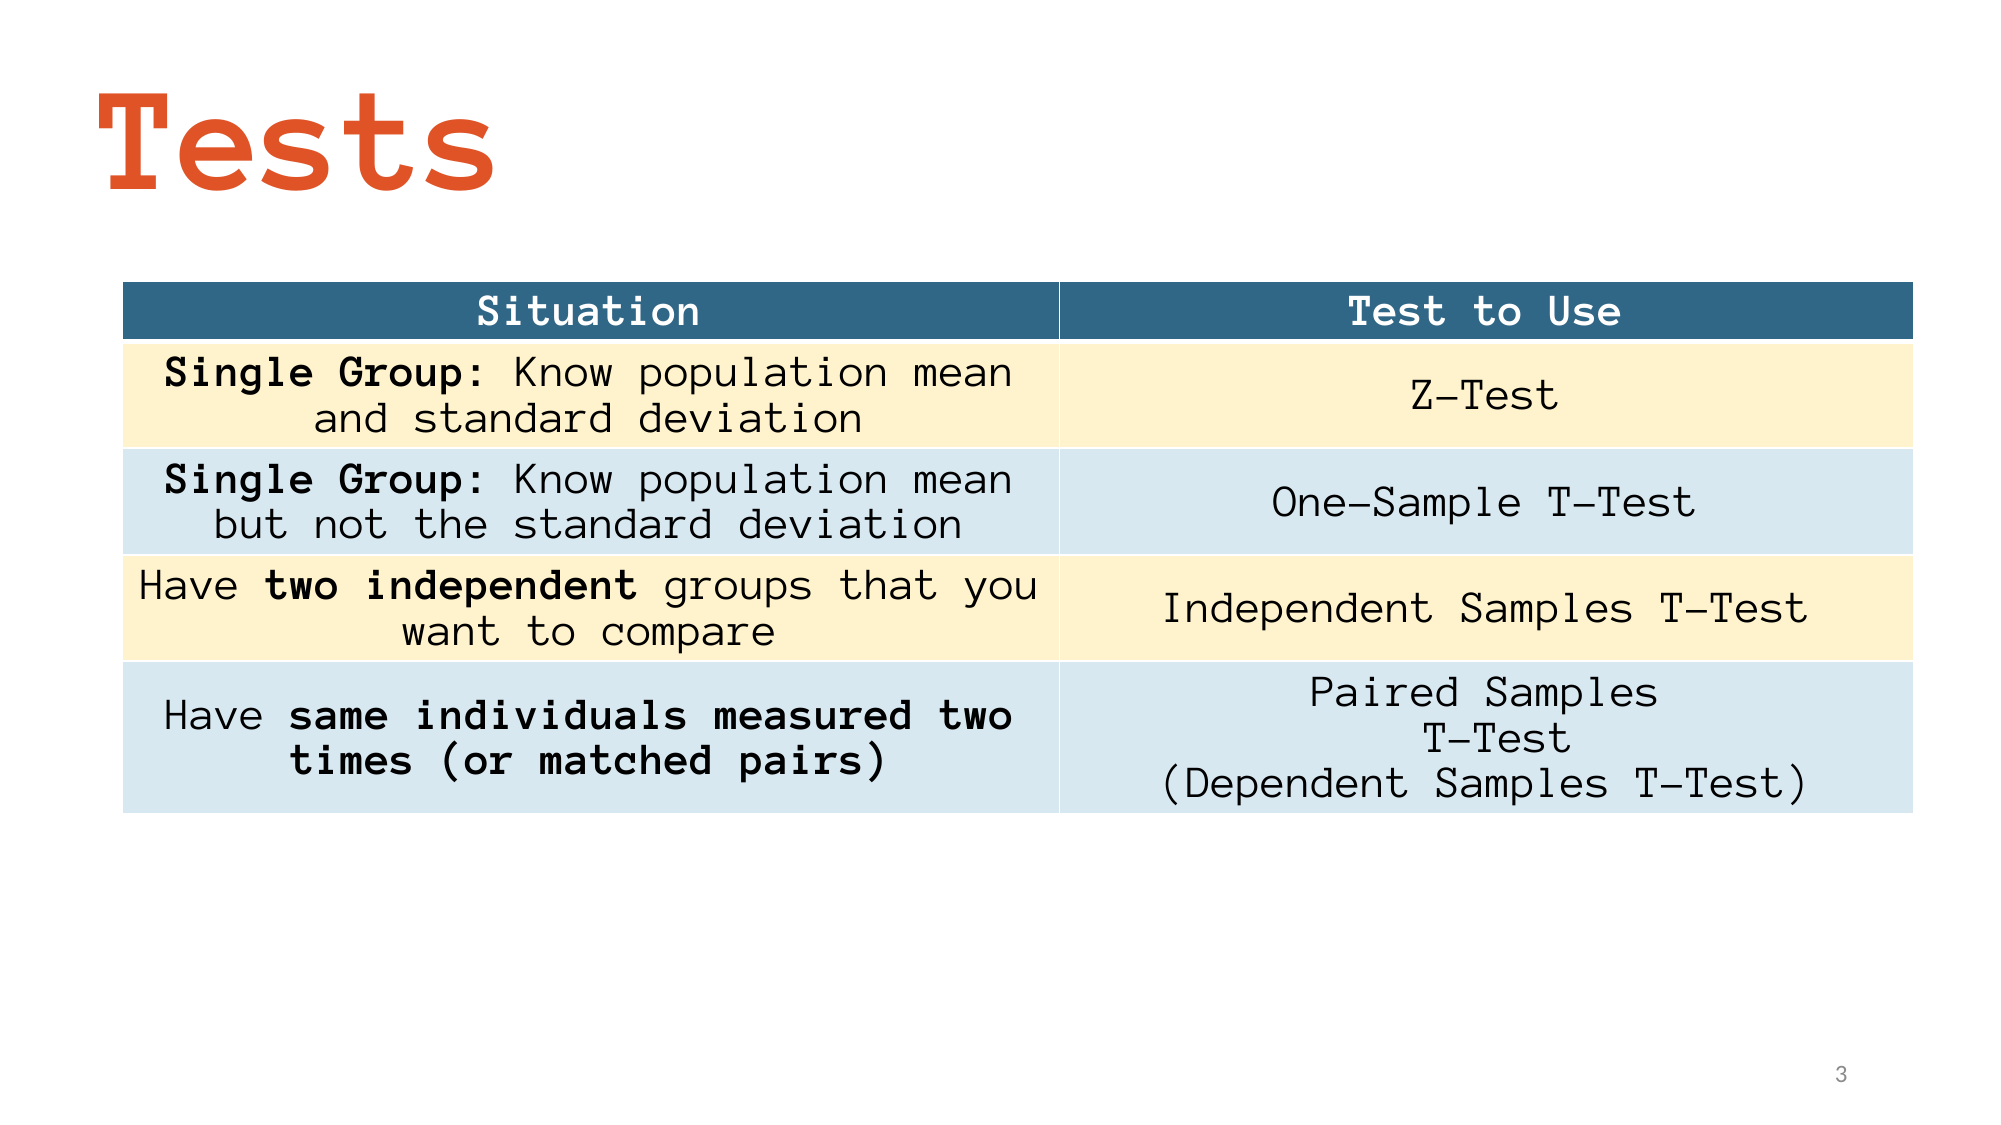

# Tests
| Situation | Test to Use |
| --- | --- |
| Single Group: Know population mean and standard deviation | Z-Test |
| Single Group: Know population mean but not the standard deviation | One-Sample T-Test |
| Have two independent groups that you want to compare | Independent Samples T-Test |
| Have same individuals measured two times (or matched pairs) | Paired Samples T-Test (Dependent Samples T-Test) |
3